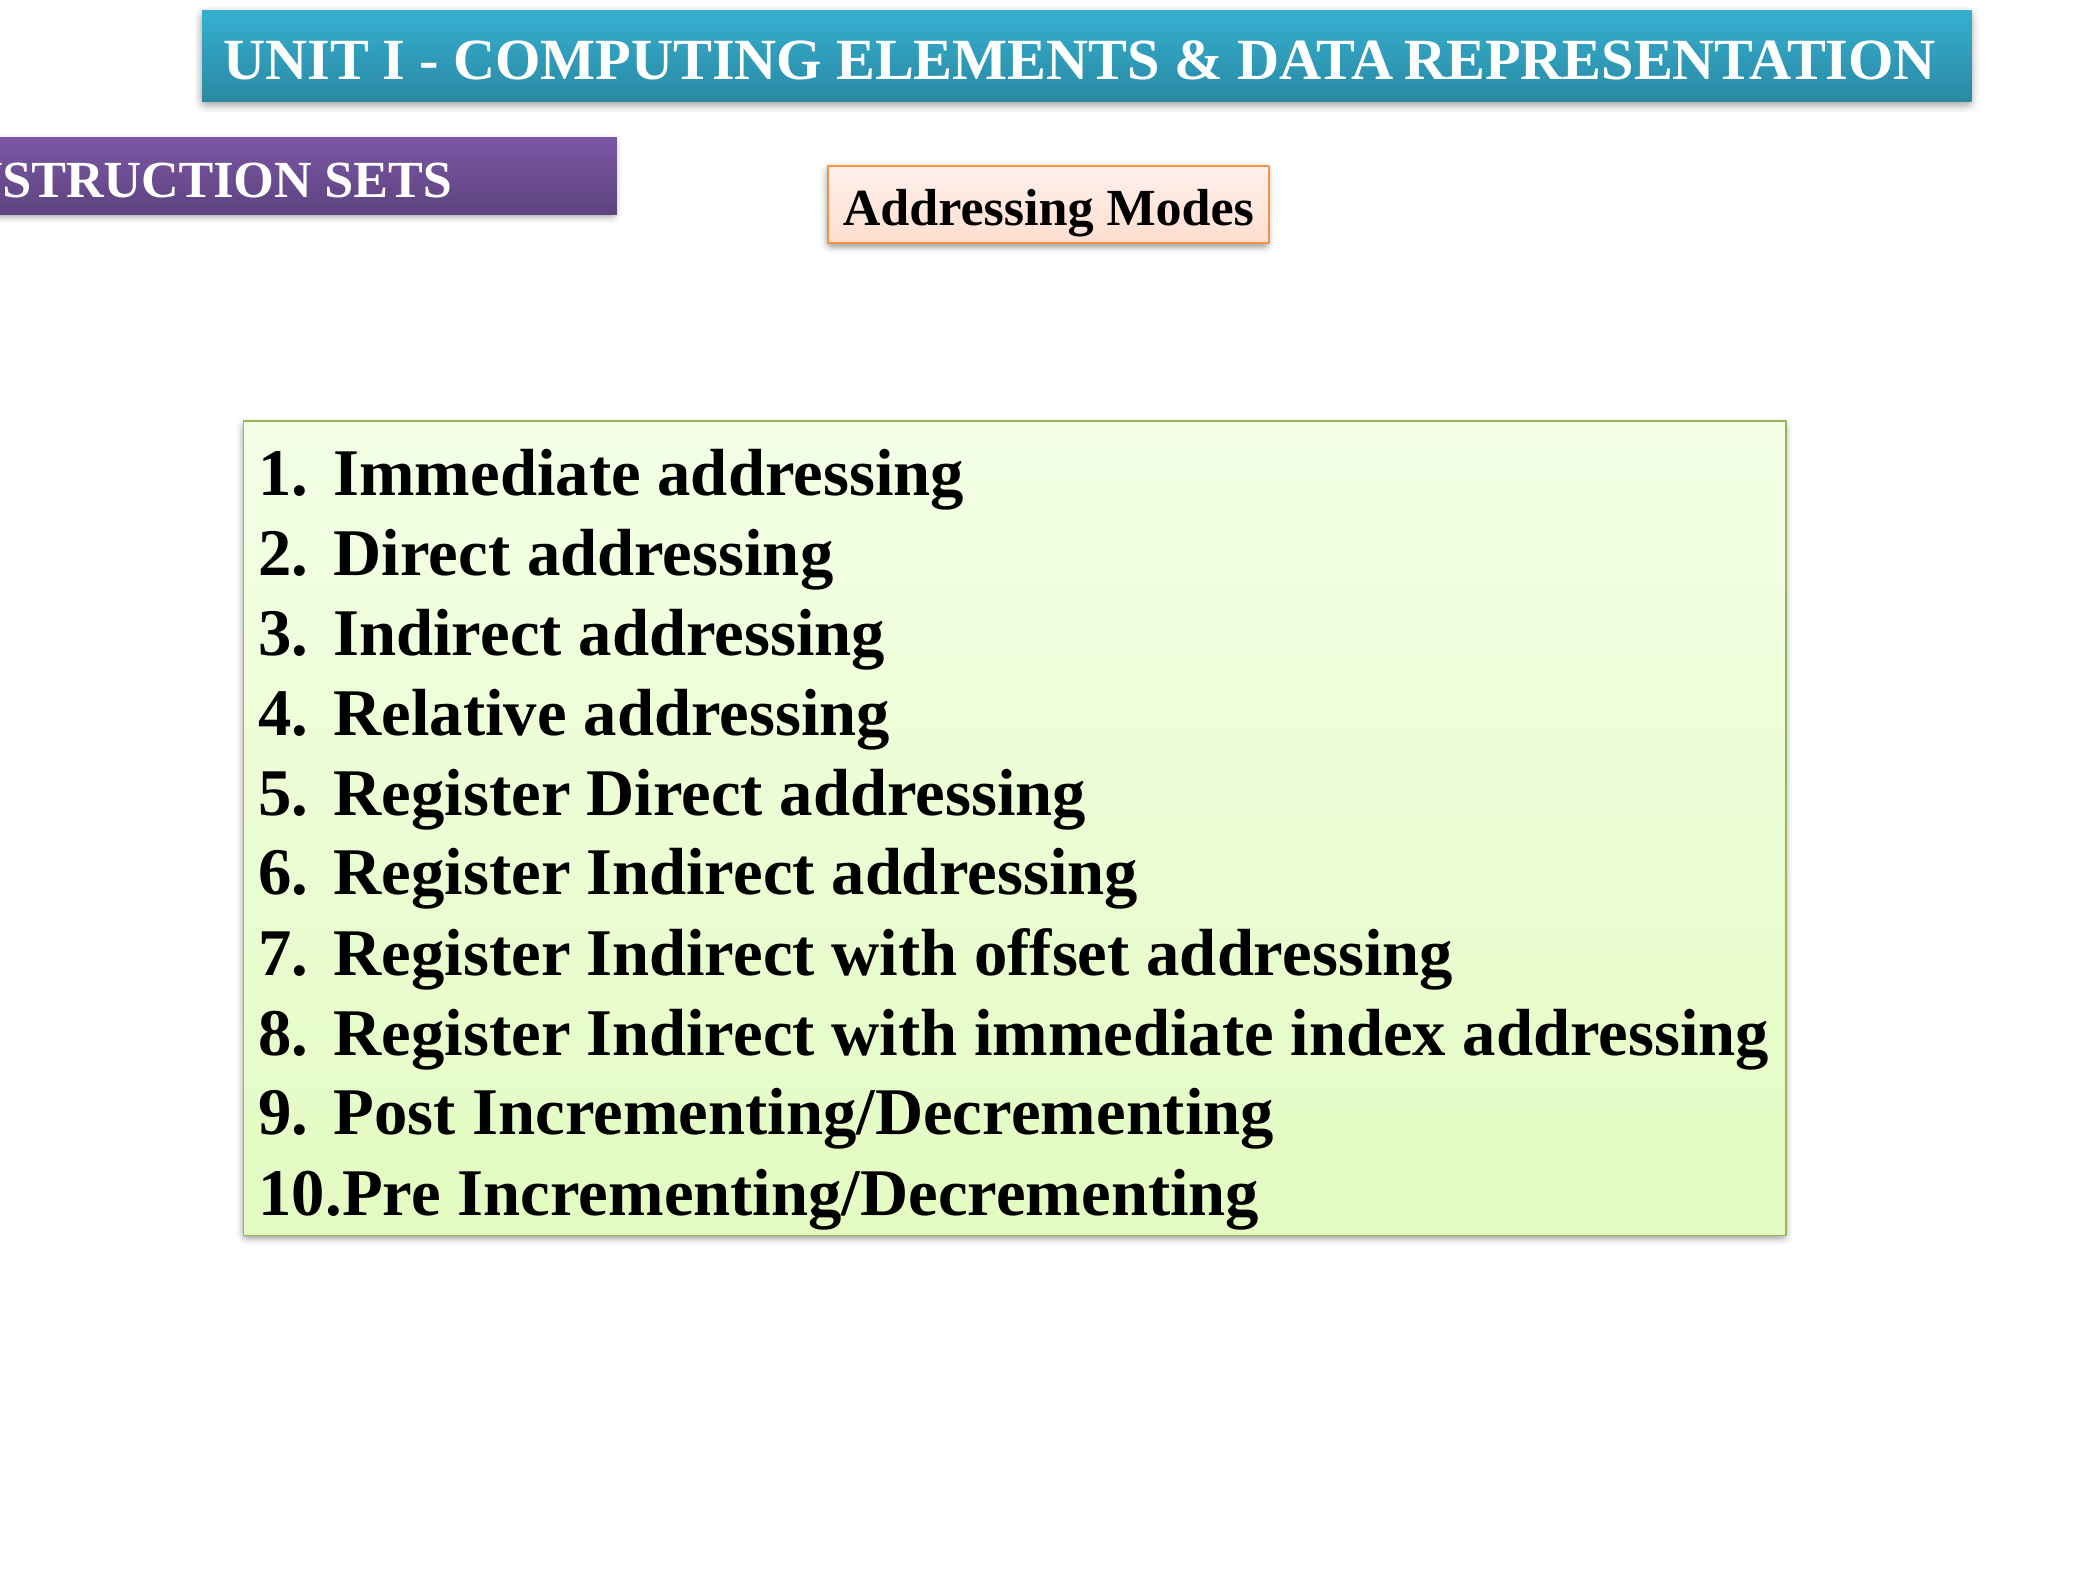

UNIT I - COMPUTING ELEMENTS & DATA REPRESENTATION
INSTRUCTION SETS
Addressing Modes
Immediate addressing
Direct addressing
Indirect addressing
Relative addressing
Register Direct addressing
Register Indirect addressing
Register Indirect with offset addressing
Register Indirect with immediate index addressing
Post Incrementing/Decrementing
Pre Incrementing/Decrementing